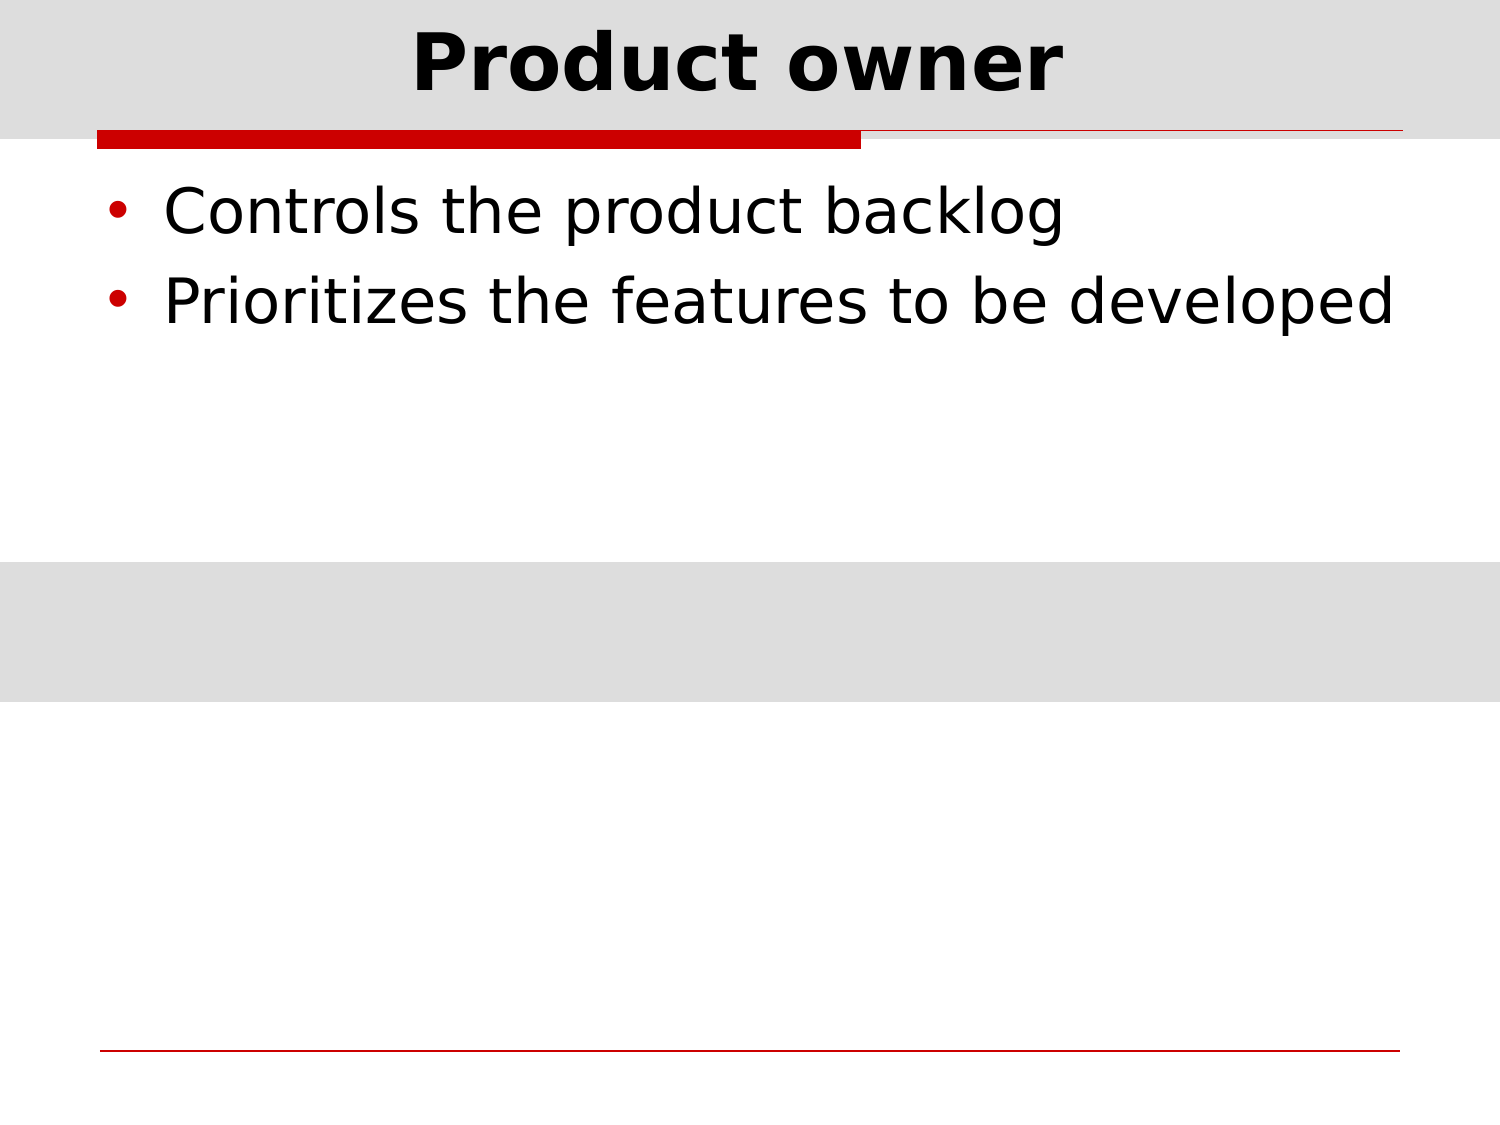

# Product owner
Controls the product backlog
Prioritizes the features to be developed